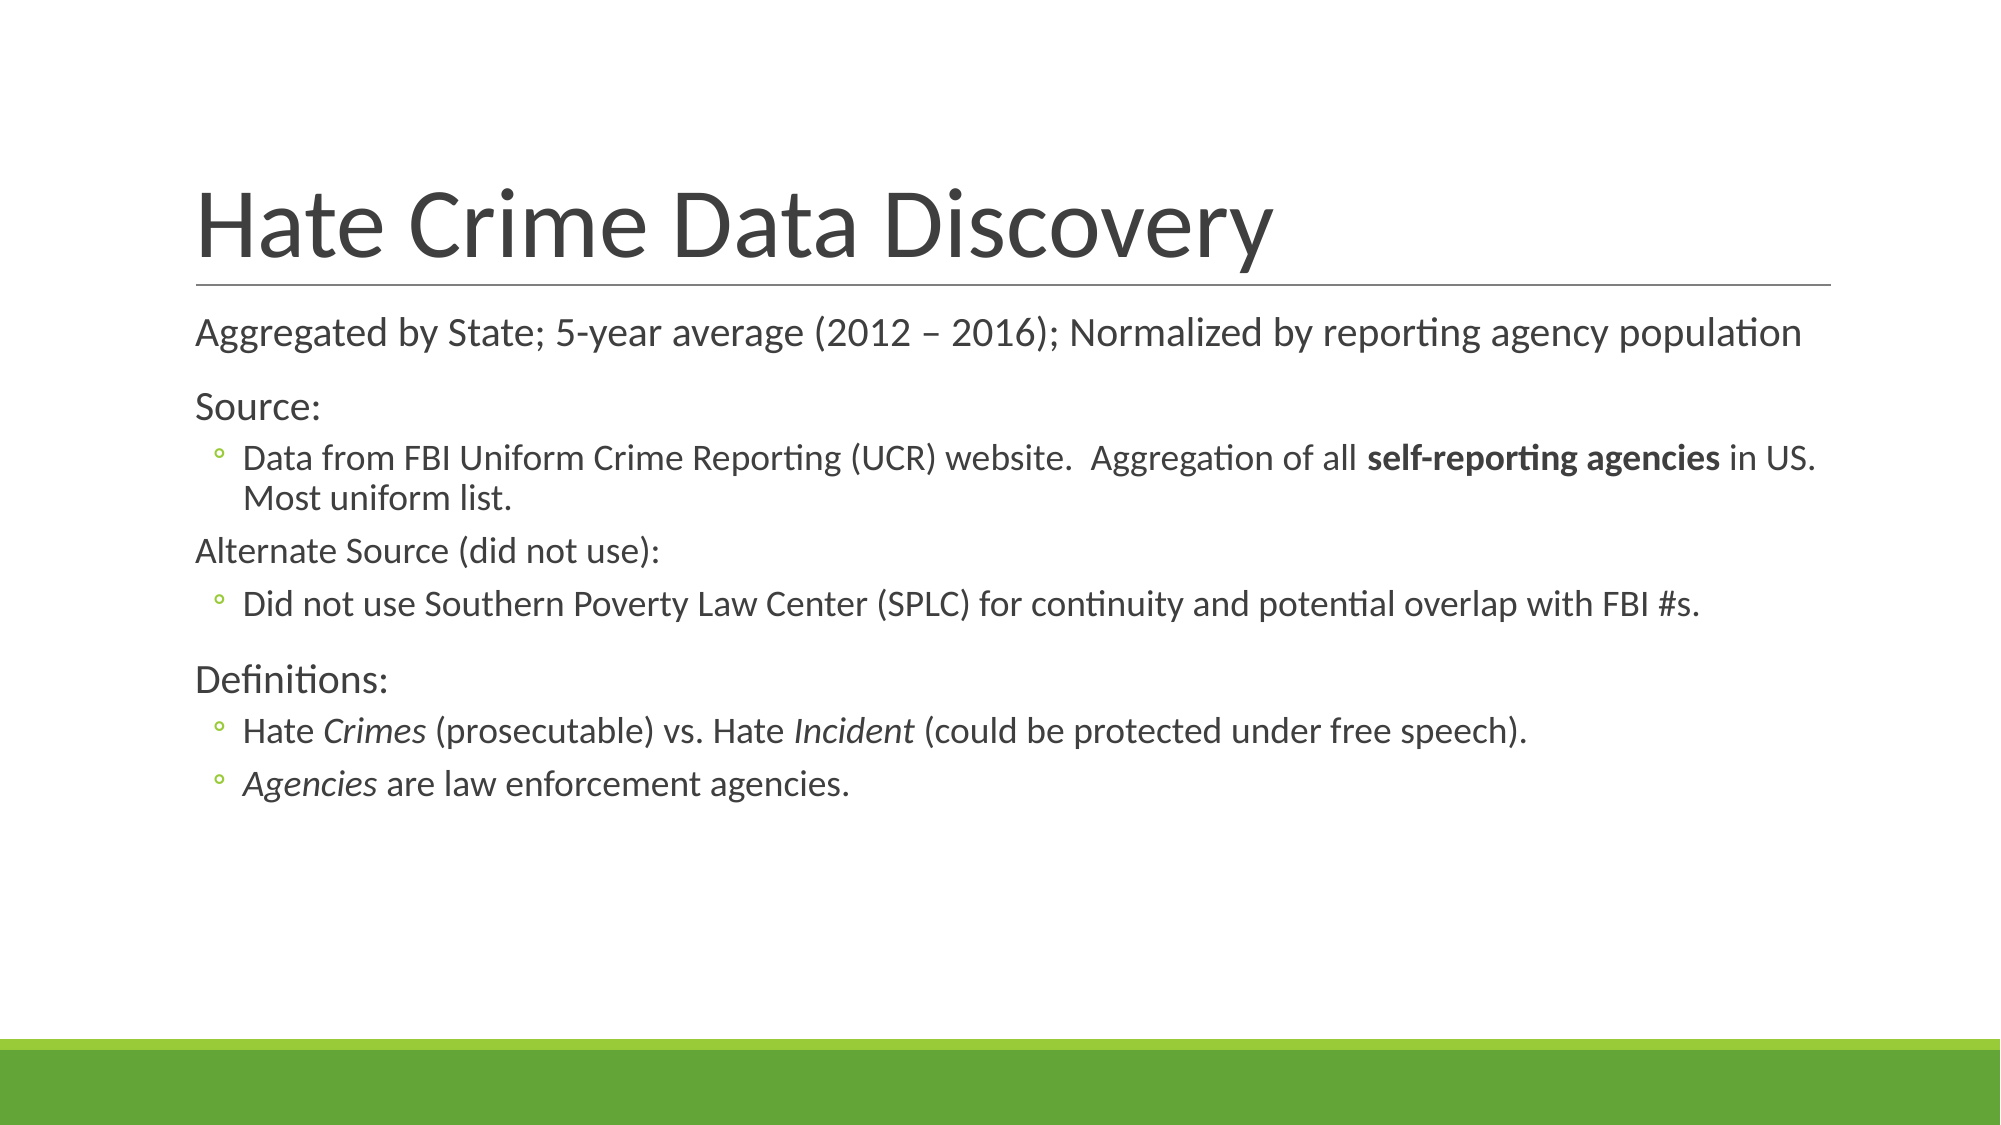

# Hate Crime Data Discovery
Aggregated by State; 5-year average (2012 – 2016); Normalized by reporting agency population
Source:
Data from FBI Uniform Crime Reporting (UCR) website.  Aggregation of all self-reporting agencies in US.  Most uniform list.
Alternate Source (did not use):
Did not use Southern Poverty Law Center (SPLC) for continuity and potential overlap with FBI #s.
Definitions:
Hate Crimes (prosecutable) vs. Hate Incident (could be protected under free speech).
Agencies are law enforcement agencies.